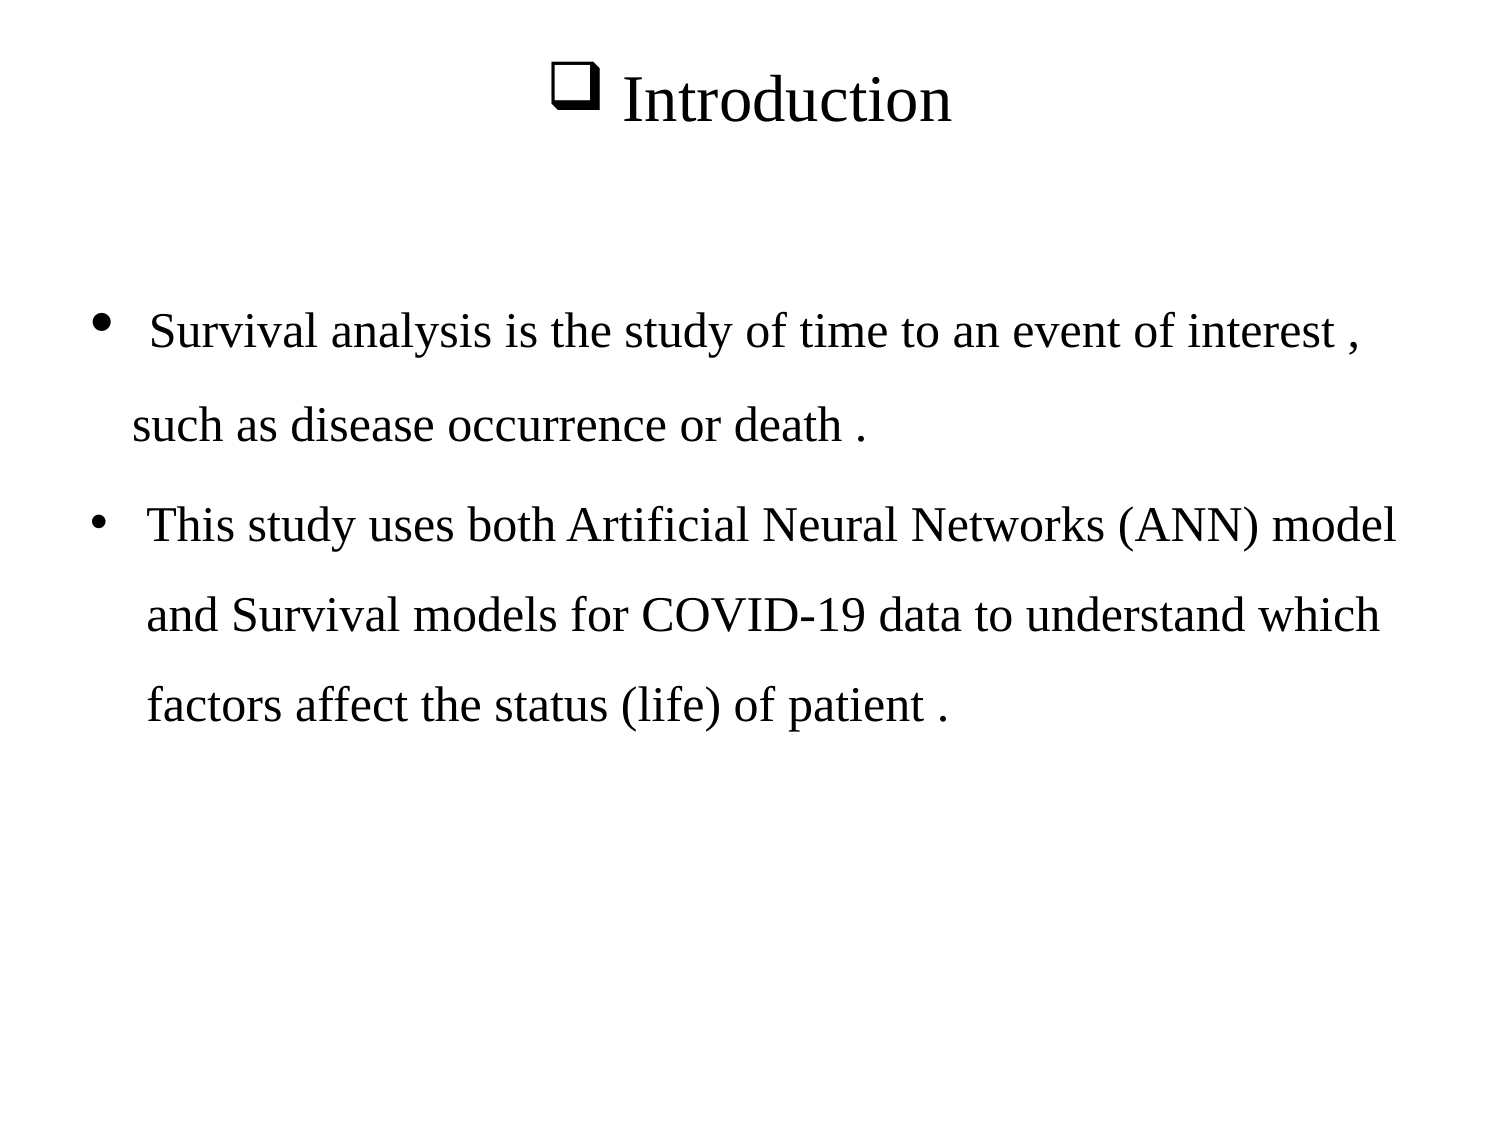

Introduction

 Survival analysis is the study of time to an event of interest ,   such as disease occurrence or death .
This study uses both Artificial Neural Networks (ANN) model and Survival models for COVID-19 data to understand which factors affect the status (life) of patient .